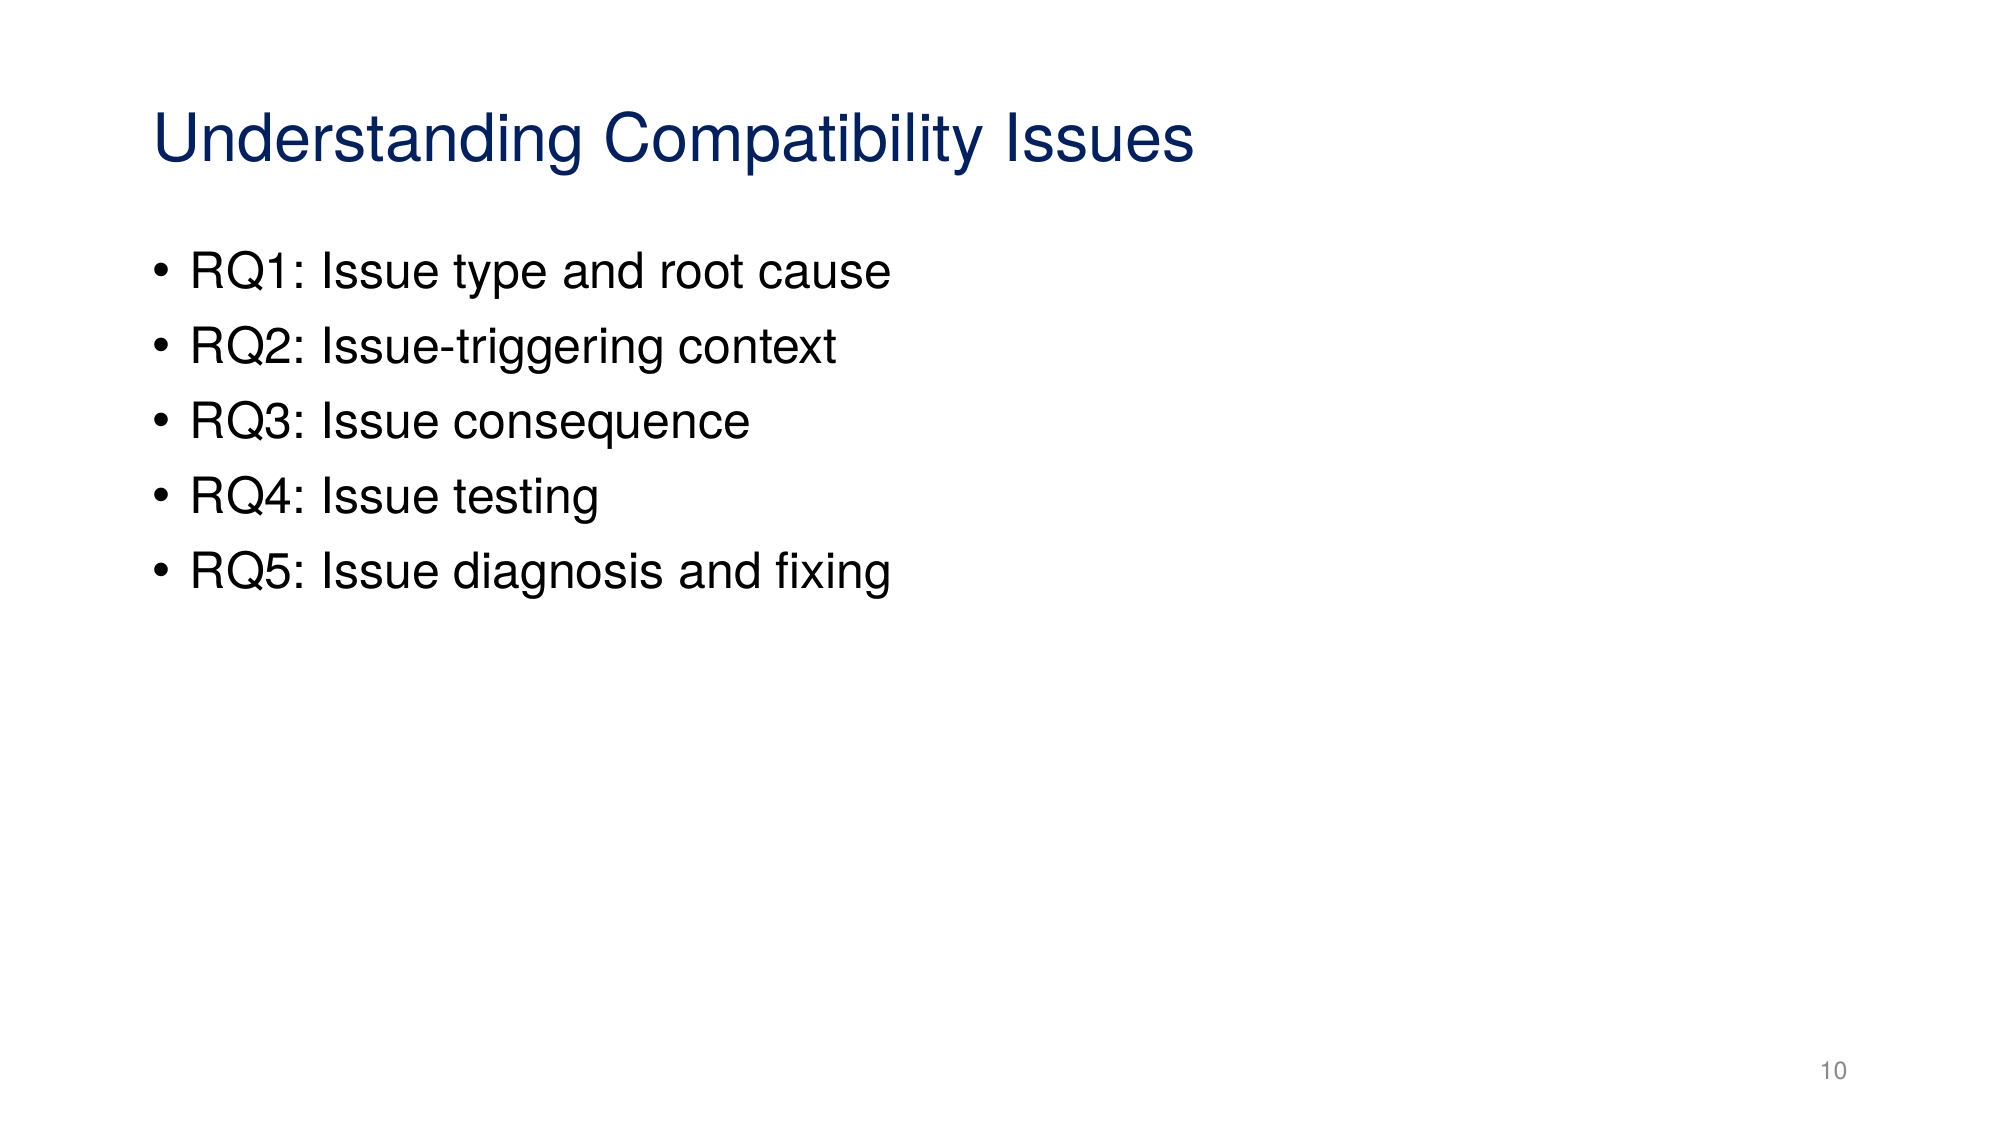

# Understanding Compatibility Issues
RQ1: Issue type and root cause
RQ2: Issue-triggering context
RQ3: Issue consequence
RQ4: Issue testing
RQ5: Issue diagnosis and fixing
10